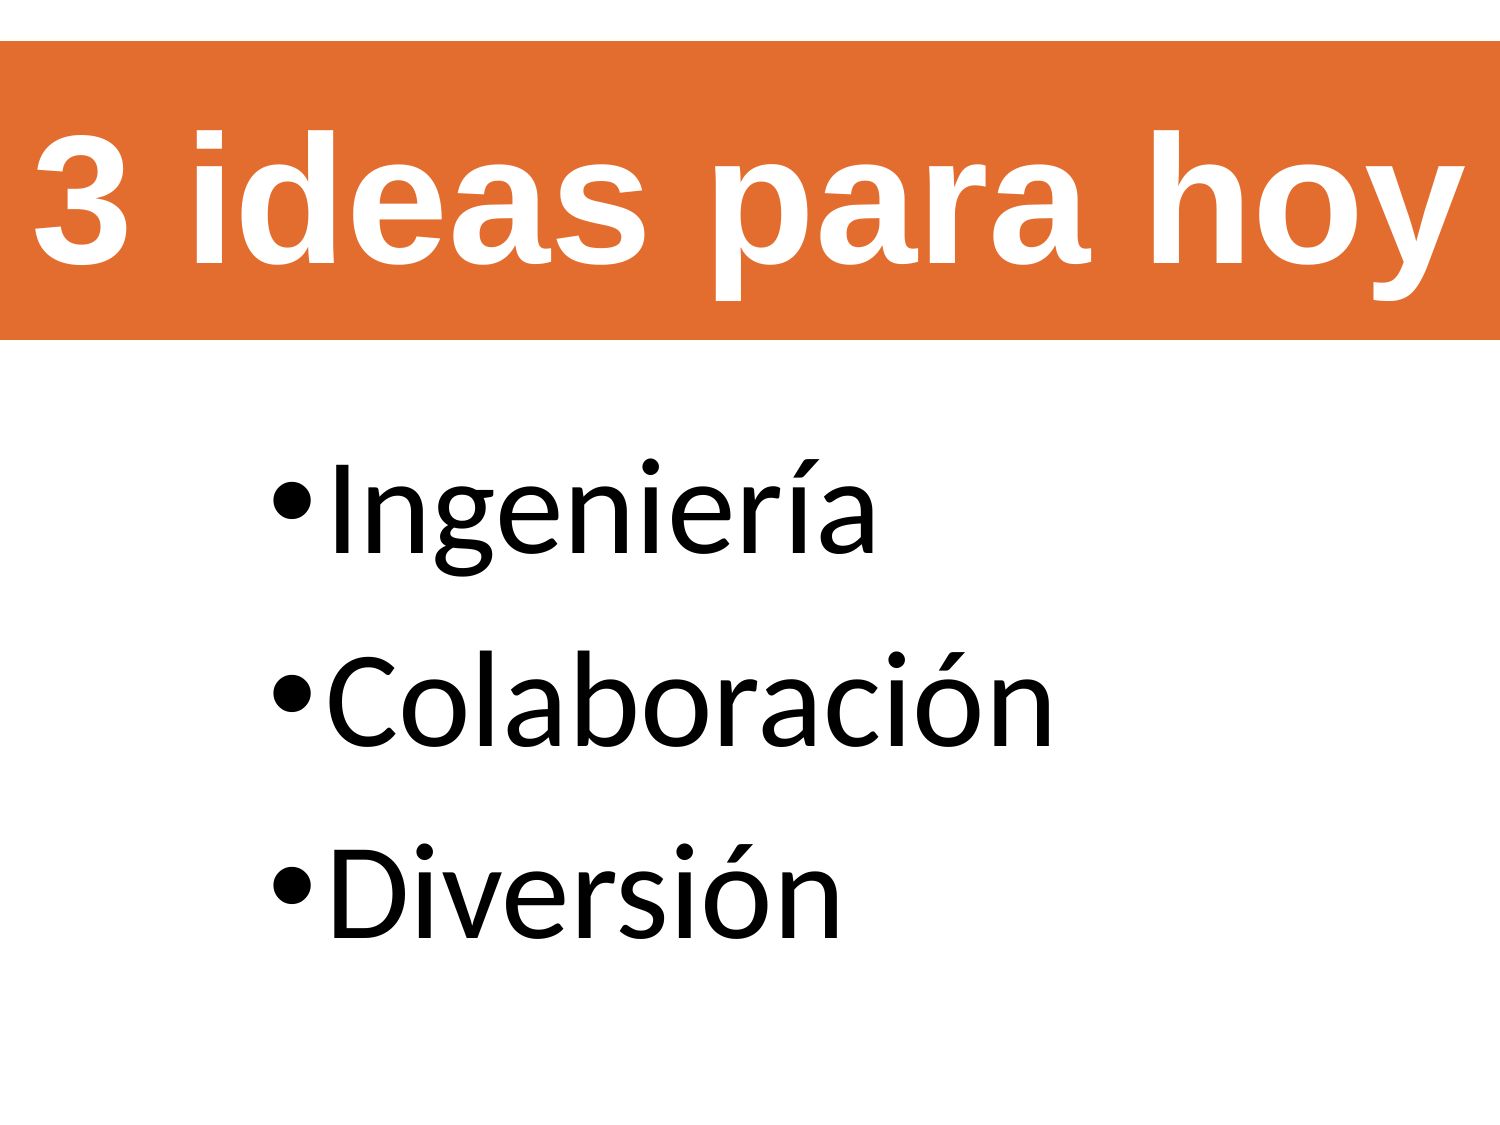

3 ideas para hoy
Ingeniería
Colaboración
Diversión